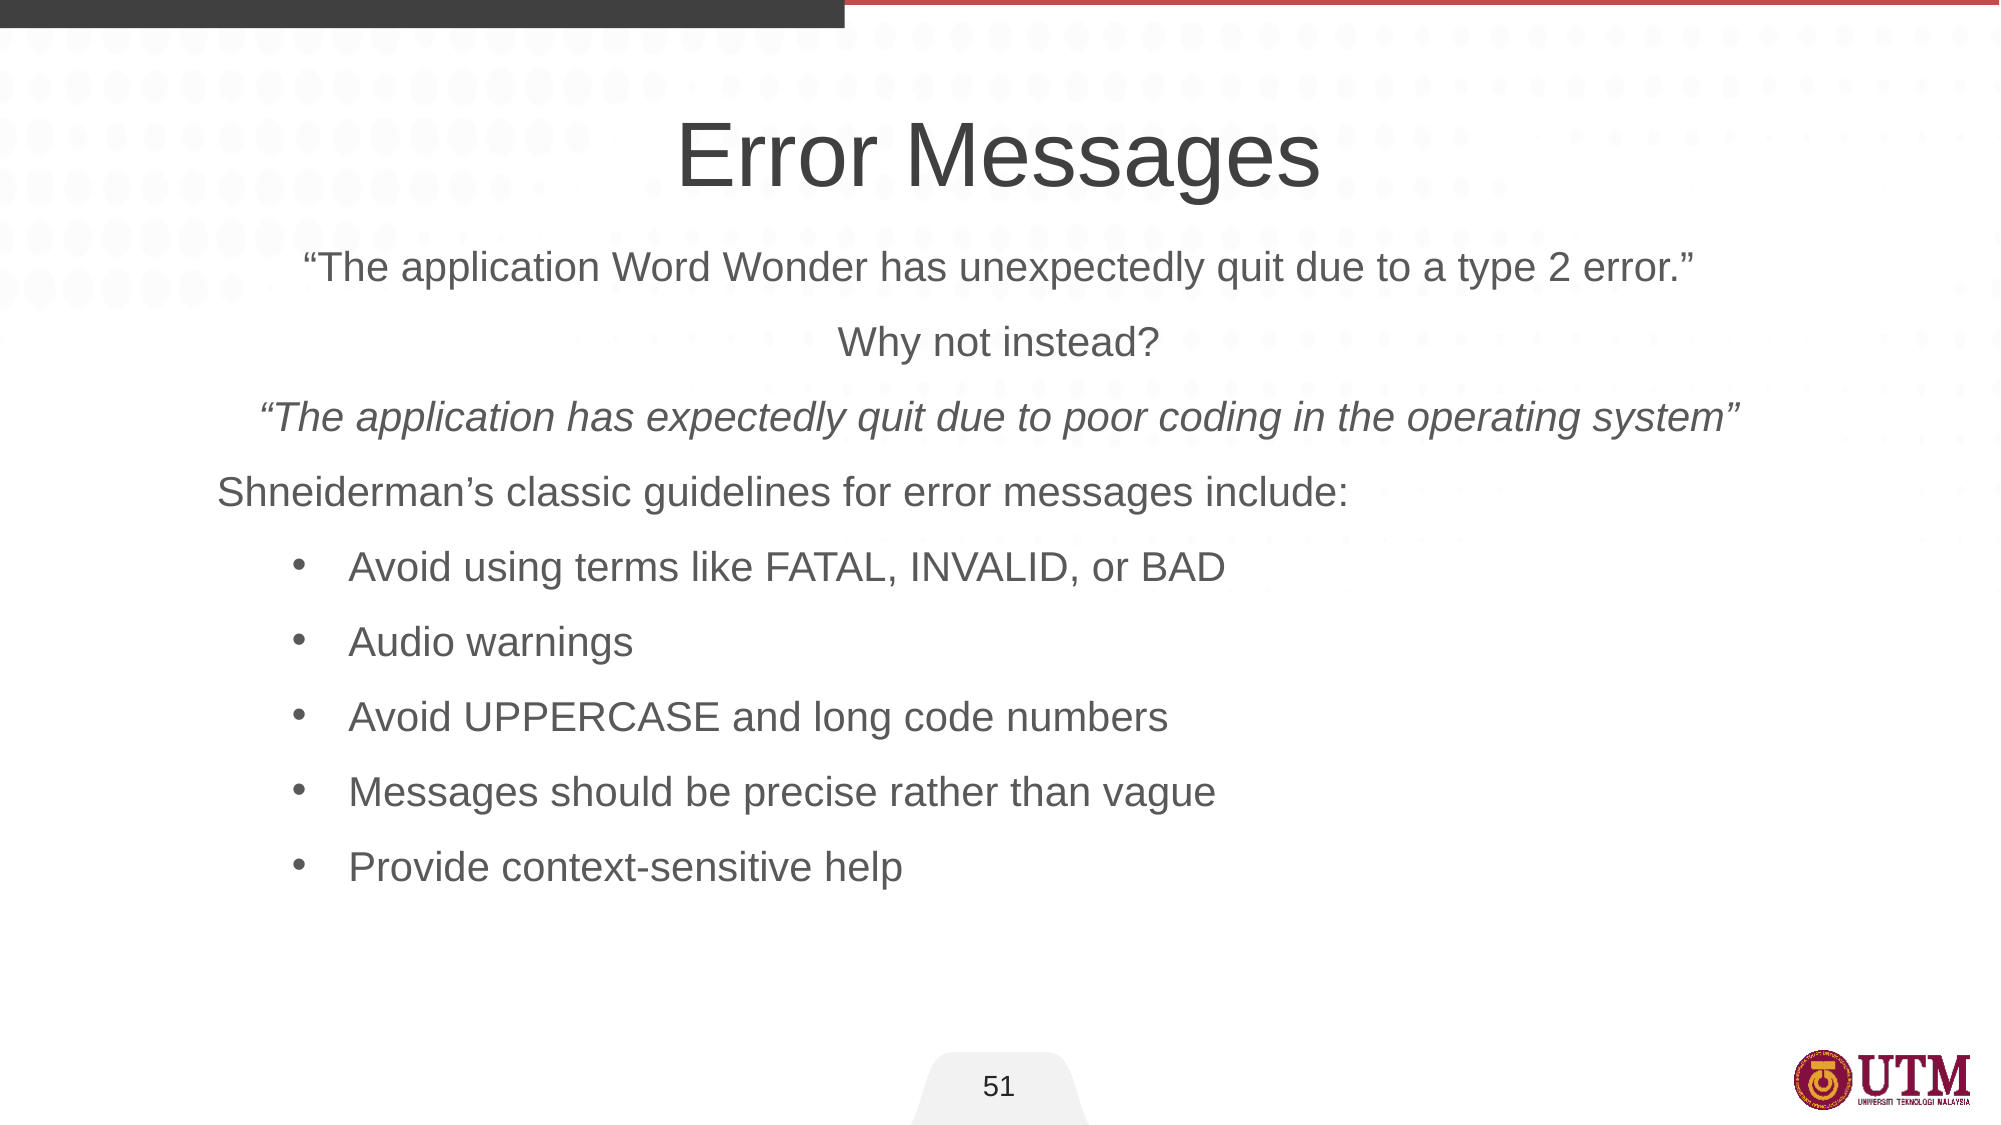

Error Messages
“The application Word Wonder has unexpectedly quit due to a type 2 error.”
Why not instead?
“The application has expectedly quit due to poor coding in the operating system”
Shneiderman’s classic guidelines for error messages include:
Avoid using terms like FATAL, INVALID, or BAD
Audio warnings
Avoid UPPERCASE and long code numbers
Messages should be precise rather than vague
Provide context-sensitive help
51